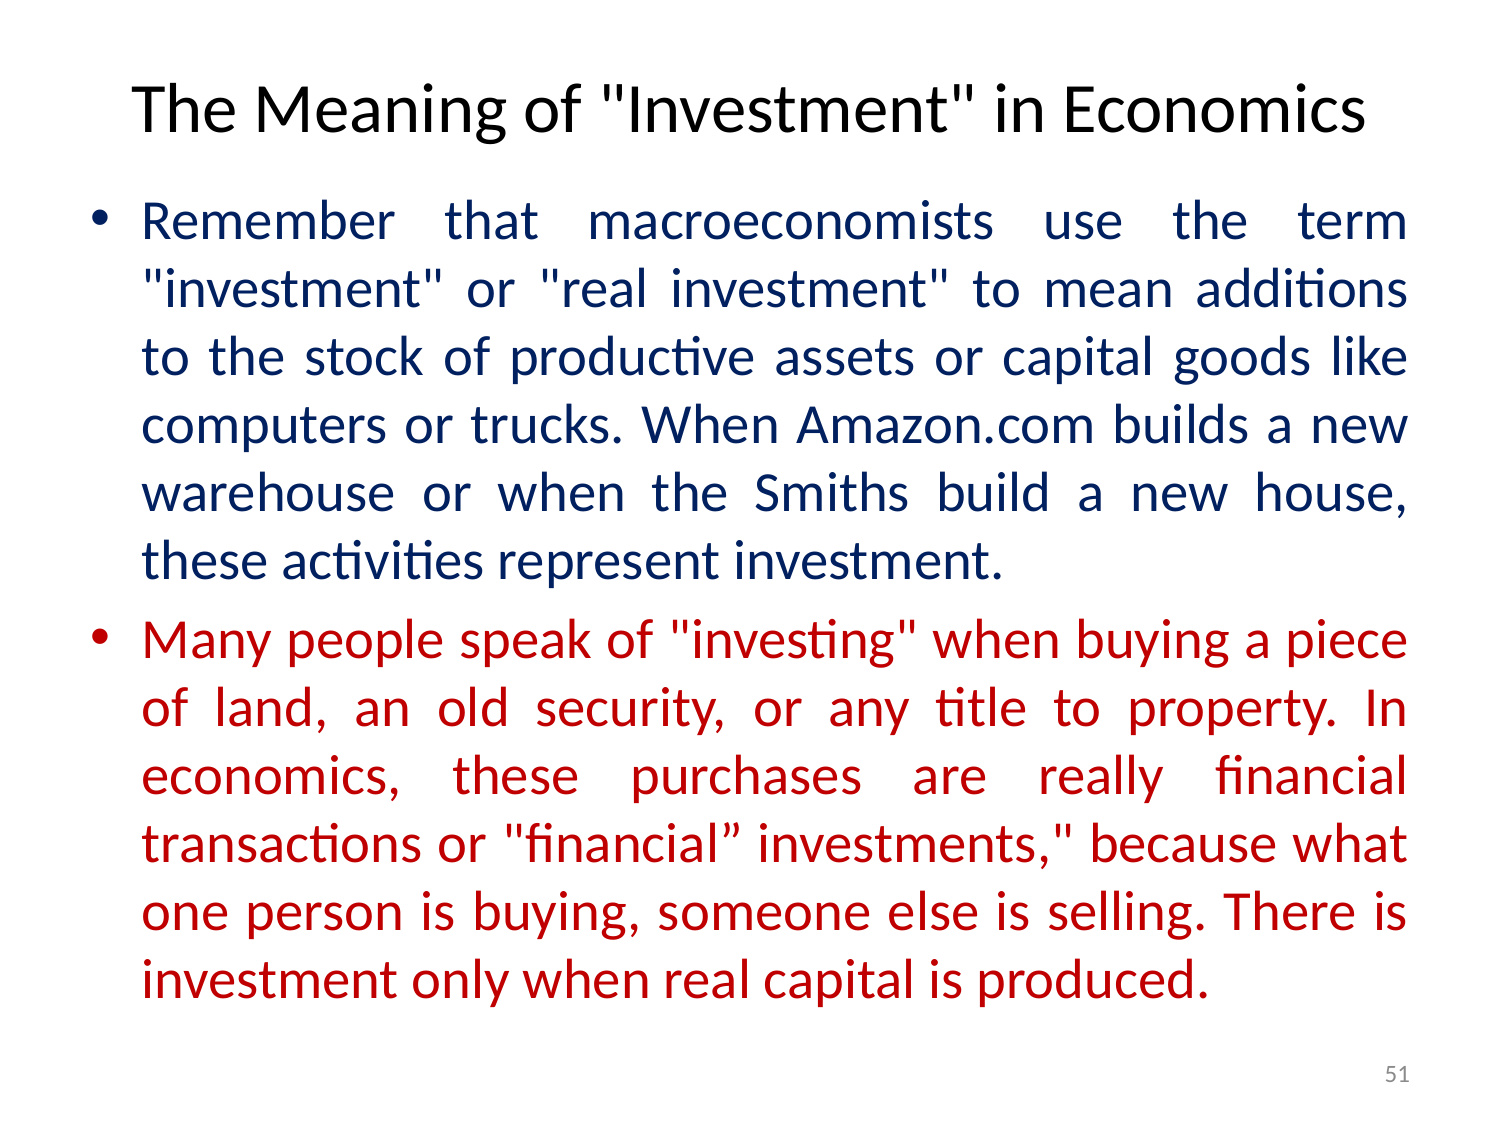

# The Meaning of "Investment" in Economics
Remember that macroeconomists use the term "investment" or "real investment" to mean additions to the stock of productive assets or capital goods like computers or trucks. When Amazon.com builds a new warehouse or when the Smiths build a new house, these activities represent investment.
Many people speak of "investing" when buying a piece of land, an old security, or any title to property. In economics, these purchases are really financial transactions or "financial” investments," because what one person is buying, someone else is selling. There is investment only when real capital is produced.
51